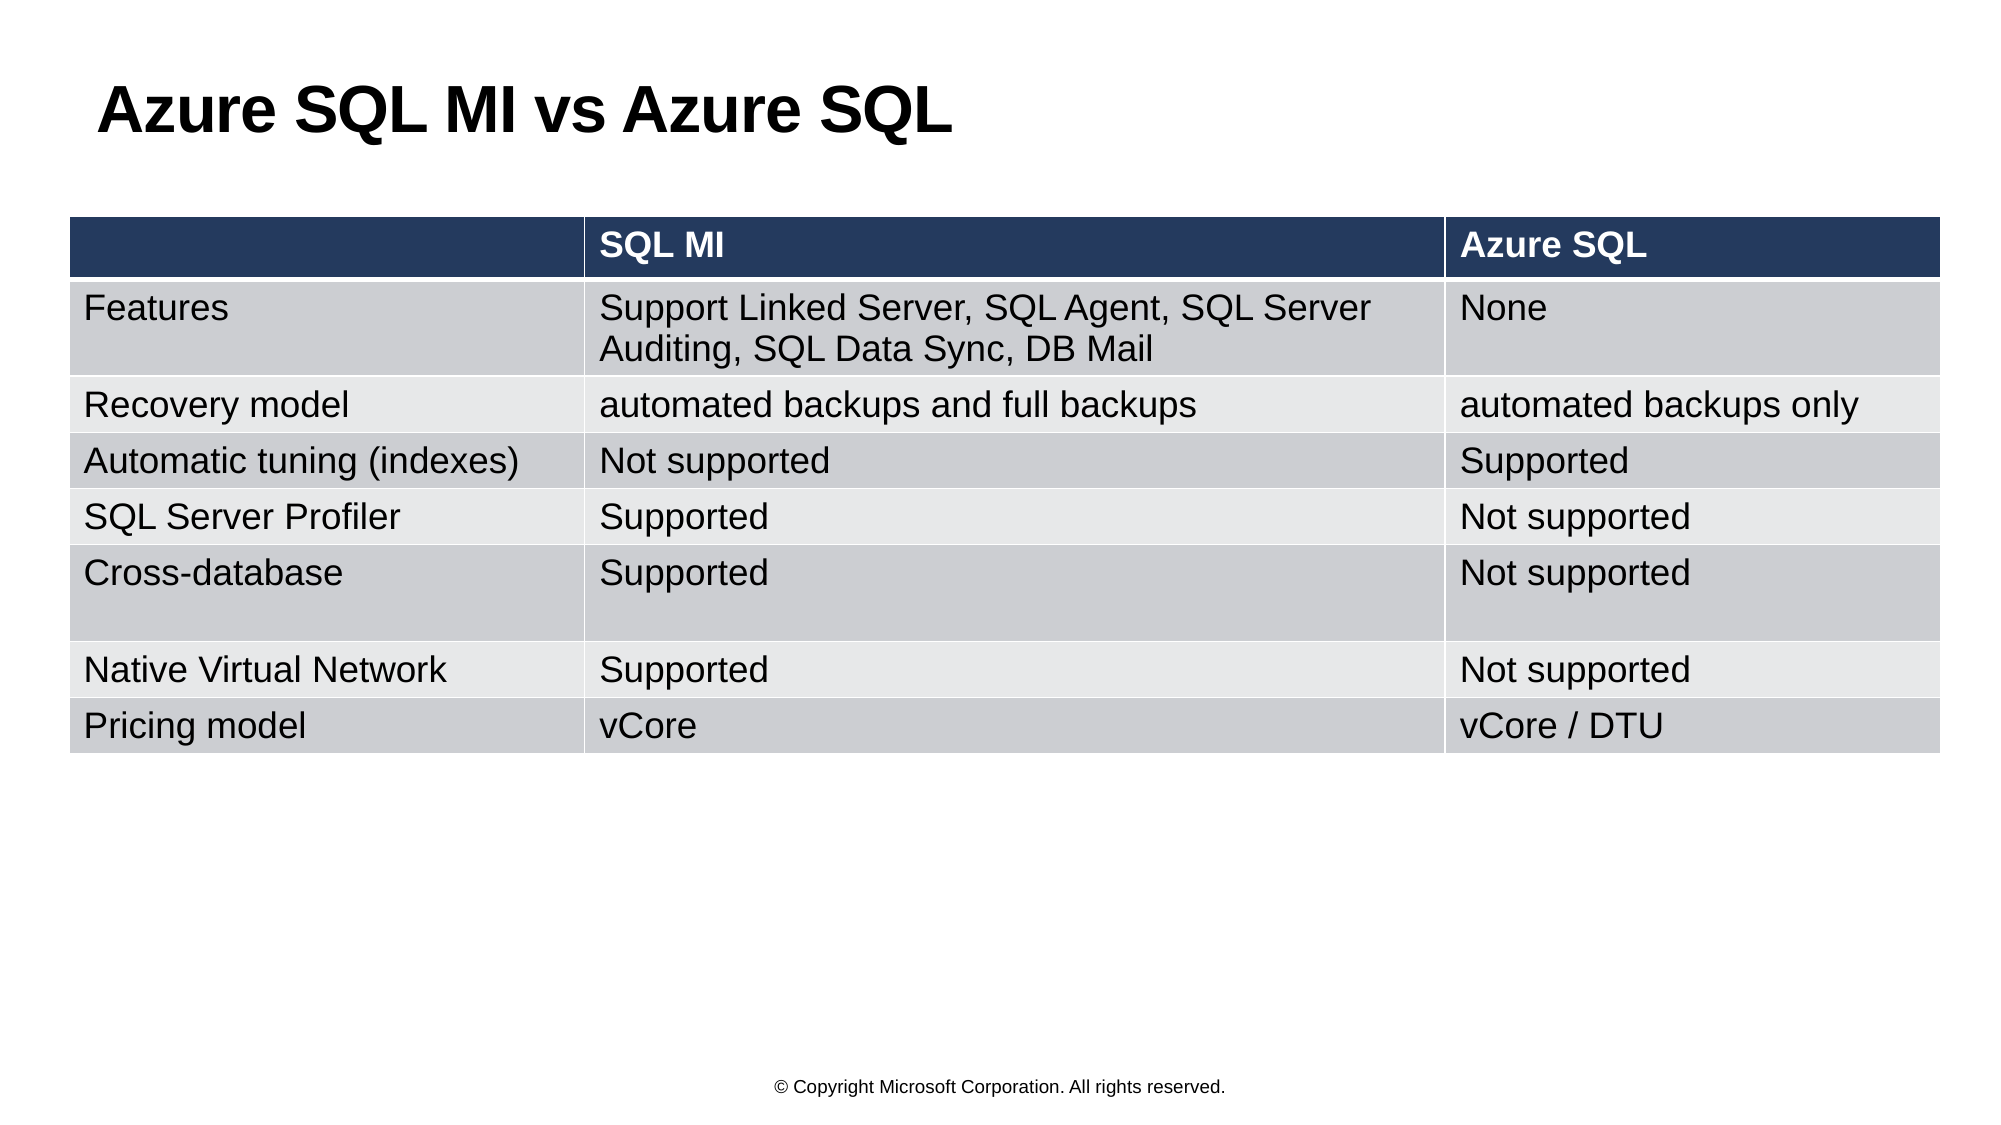

# Azure SQL MI vs Azure SQL
|  | SQL MI | Azure SQL |
| --- | --- | --- |
| Features | Support Linked Server, SQL Agent, SQL Server Auditing, SQL Data Sync, DB Mail | None |
| Recovery model | automated backups and full backups | automated backups only |
| Automatic tuning (indexes) | Not supported | Supported |
| SQL Server Profiler | Supported | Not supported |
| Cross-database | Supported | Not supported |
| Native Virtual Network | Supported | Not supported |
| Pricing model | vCore | vCore / DTU |